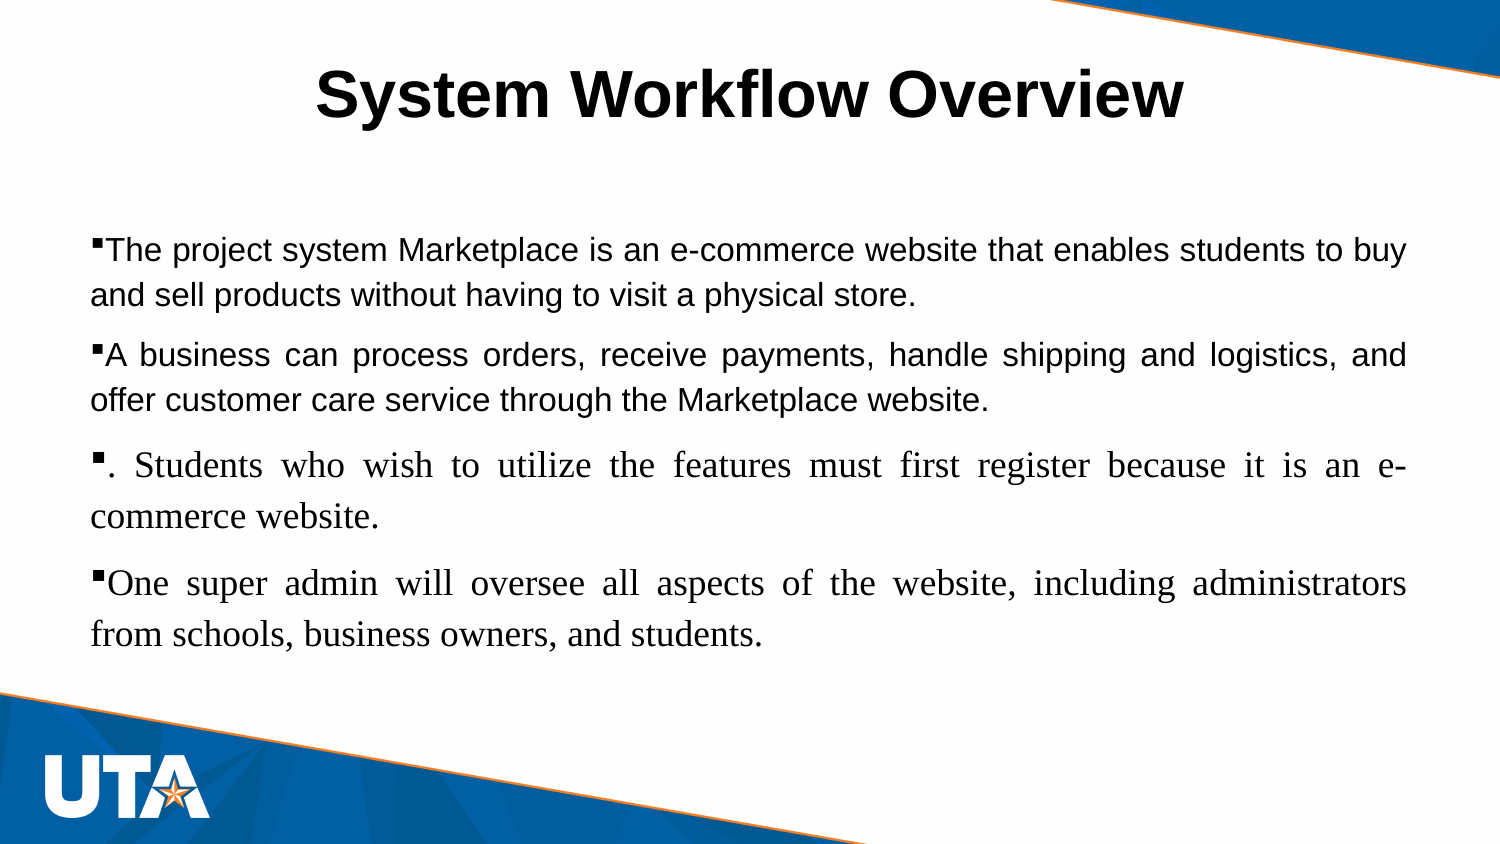

# System Workflow Overview
The project system Marketplace is an e-commerce website that enables students to buy and sell products without having to visit a physical store.
A business can process orders, receive payments, handle shipping and logistics, and offer customer care service through the Marketplace website.
. Students who wish to utilize the features must first register because it is an e-commerce website.
One super admin will oversee all aspects of the website, including administrators from schools, business owners, and students.